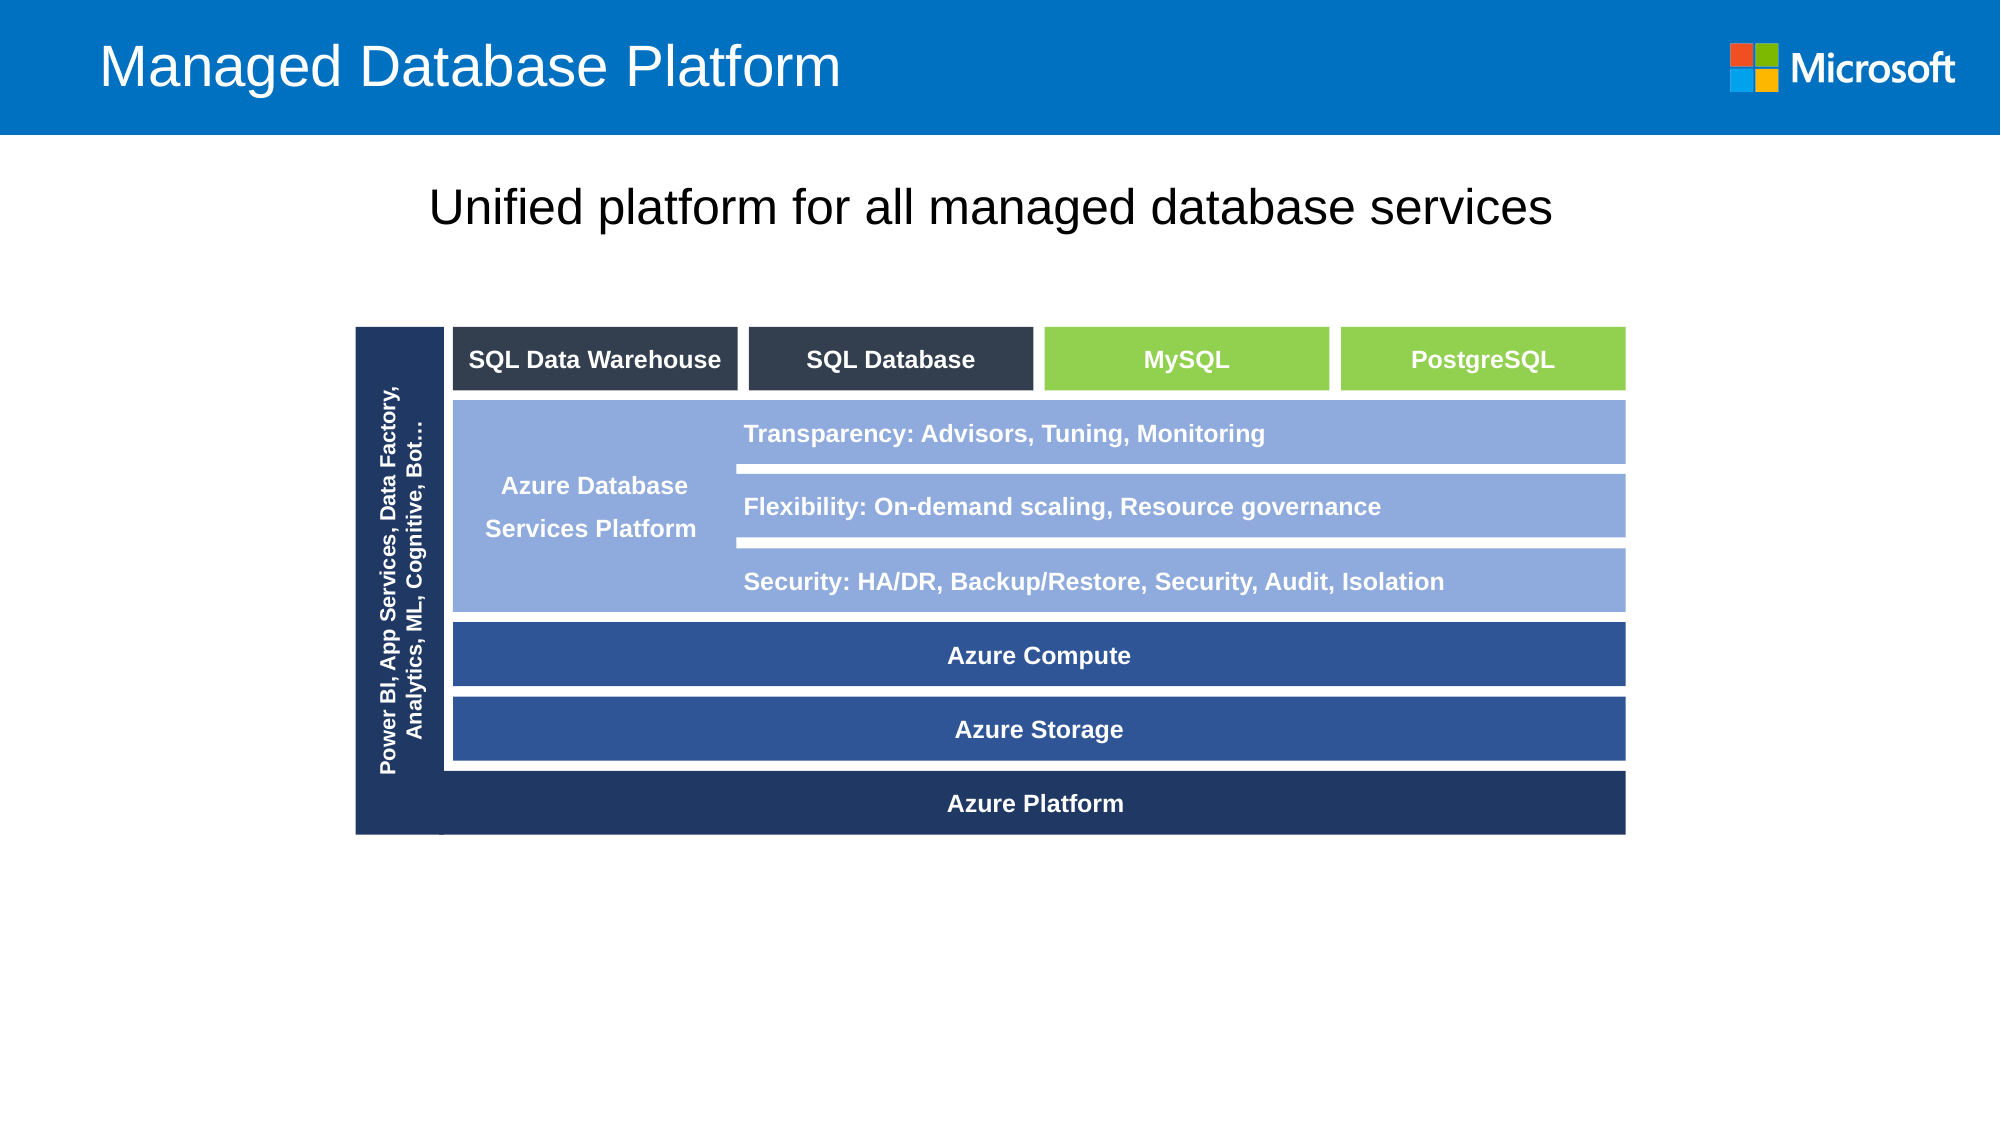

# Managed Database Platform
Unified platform for all managed database services
Power BI, App Services, Data Factory, Analytics, ML, Cognitive, Bot…
SQL Data Warehouse
SQL Database
MySQL
PostgreSQL
Transparency: Advisors, Tuning, Monitoring
Azure Database
Services Platform
Flexibility: On-demand scaling, Resource governance
Security: HA/DR, Backup/Restore, Security, Audit, Isolation
Azure Compute
Azure Storage
 Azure Platform